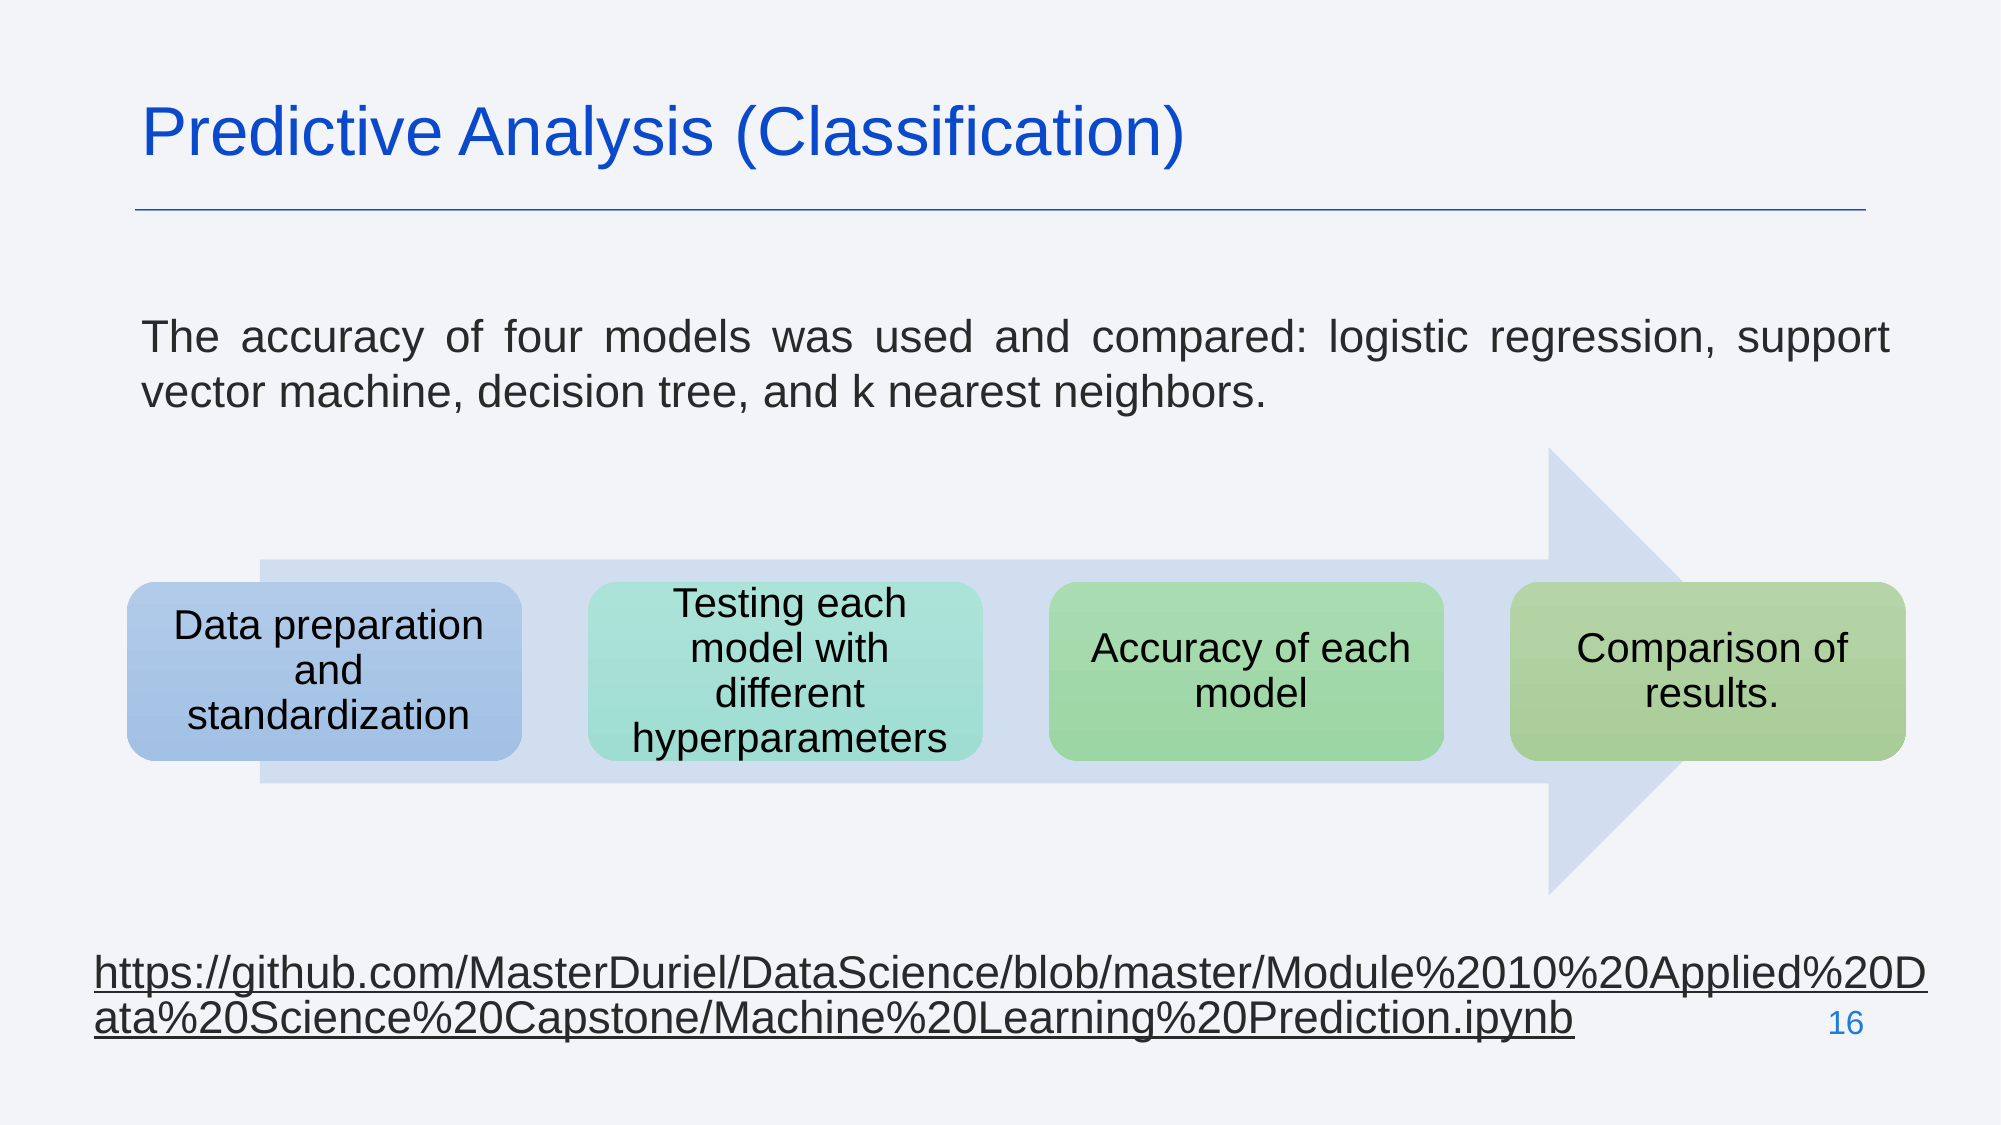

Predictive Analysis (Classification)
The accuracy of four models was used and compared: logistic regression, support vector machine, decision tree, and k nearest neighbors.

Data preparation and standardization
Testing each model with different hyperparameters
Accuracy of each model
Comparison of results.
https://github.com/MasterDuriel/DataScience/blob/master/Module%2010%20Applied%20Data%20Science%20Capstone/Machine%20Learning%20Prediction.ipynb
16